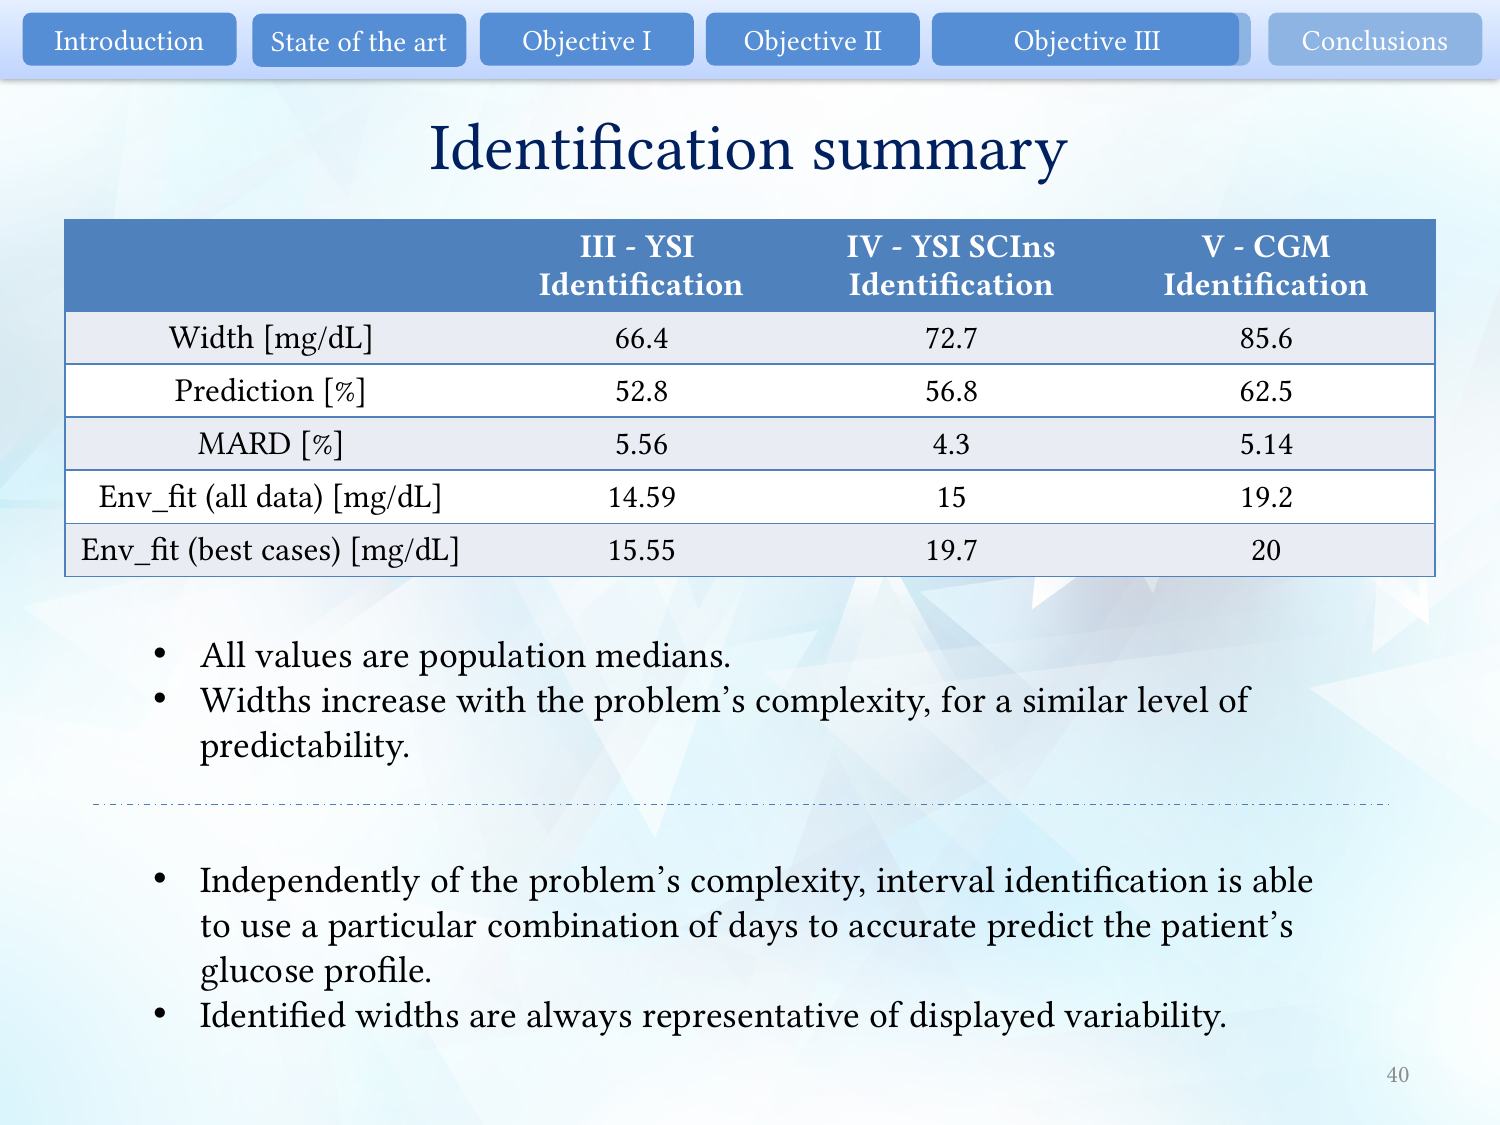

Introduction
Objective I
Objective II

Objective III

Conclusions
State of the art
# Identification summary
|  | III - YSI Identification | IV - YSI SCIns Identification | V - CGM Identification |
| --- | --- | --- | --- |
| Width [mg/dL] | 66.4 | 72.7 | 85.6 |
| Prediction [%] | 52.8 | 56.8 | 62.5 |
| MARD [%] | 5.56 | 4.3 | 5.14 |
| Env\_fit (all data) [mg/dL] | 14.59 | 15 | 19.2 |
| Env\_fit (best cases) [mg/dL] | 15.55 | 19.7 | 20 |
All values are population medians.
Widths increase with the problem’s complexity, for a similar level of predictability.

Independently of the problem’s complexity, interval identification is able to use a particular combination of days to accurate predict the patient’s glucose profile.
Identified widths are always representative of displayed variability.
40